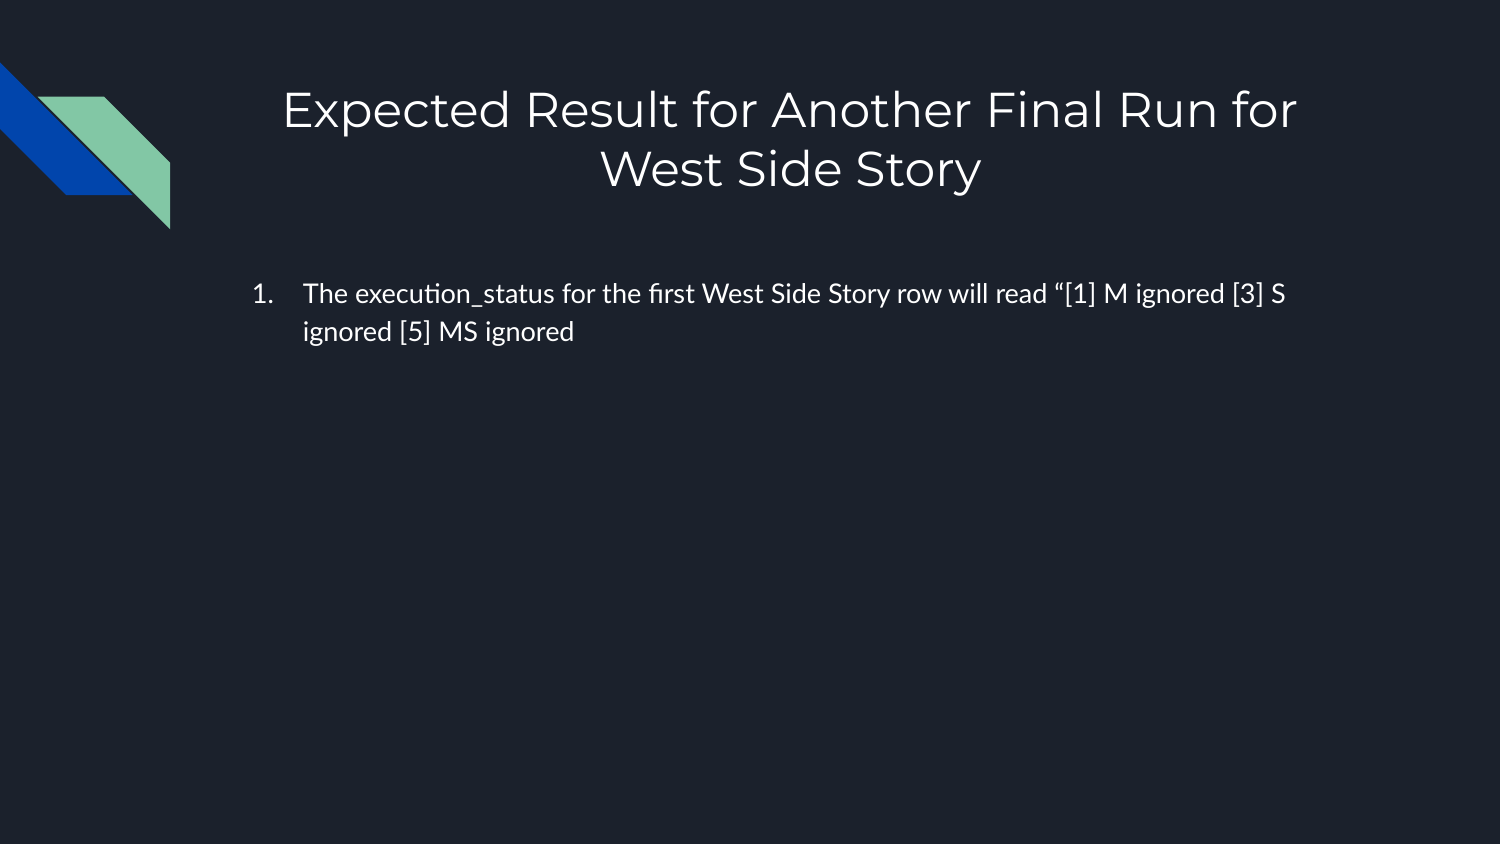

# Expected Result for Another Final Run for West Side Story
The execution_status for the first West Side Story row will read “[1] M ignored [3] S ignored [5] MS ignored